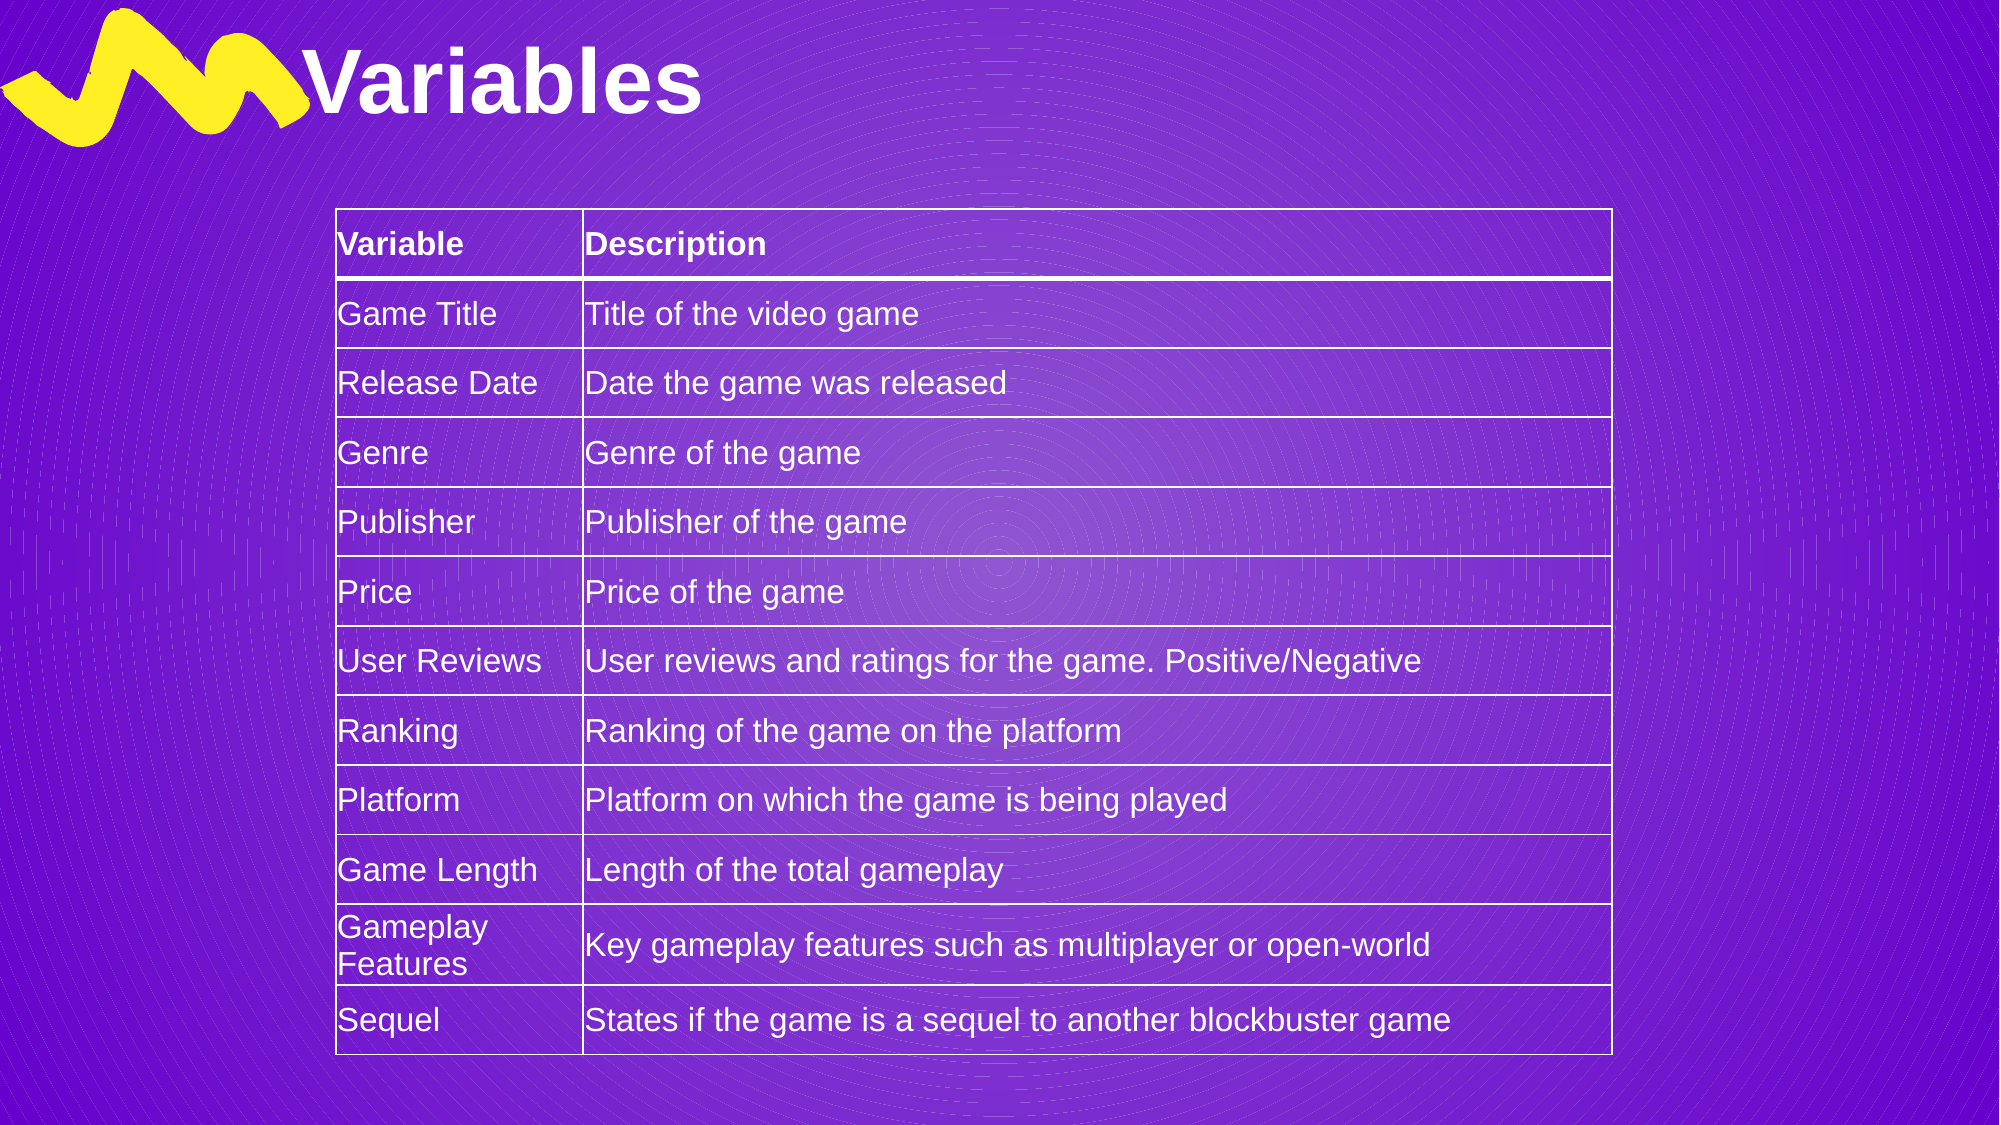

Variables
| Variable | Description |
| --- | --- |
| Game Title | Title of the video game |
| Release Date | Date the game was released |
| Genre | Genre of the game |
| Publisher | Publisher of the game |
| Price | Price of the game |
| User Reviews | User reviews and ratings for the game. Positive/Negative |
| Ranking | Ranking of the game on the platform |
| Platform | Platform on which the game is being played |
| Game Length | Length of the total gameplay |
| Gameplay Features | Key gameplay features such as multiplayer or open-world |
| Sequel | States if the game is a sequel to another blockbuster game |